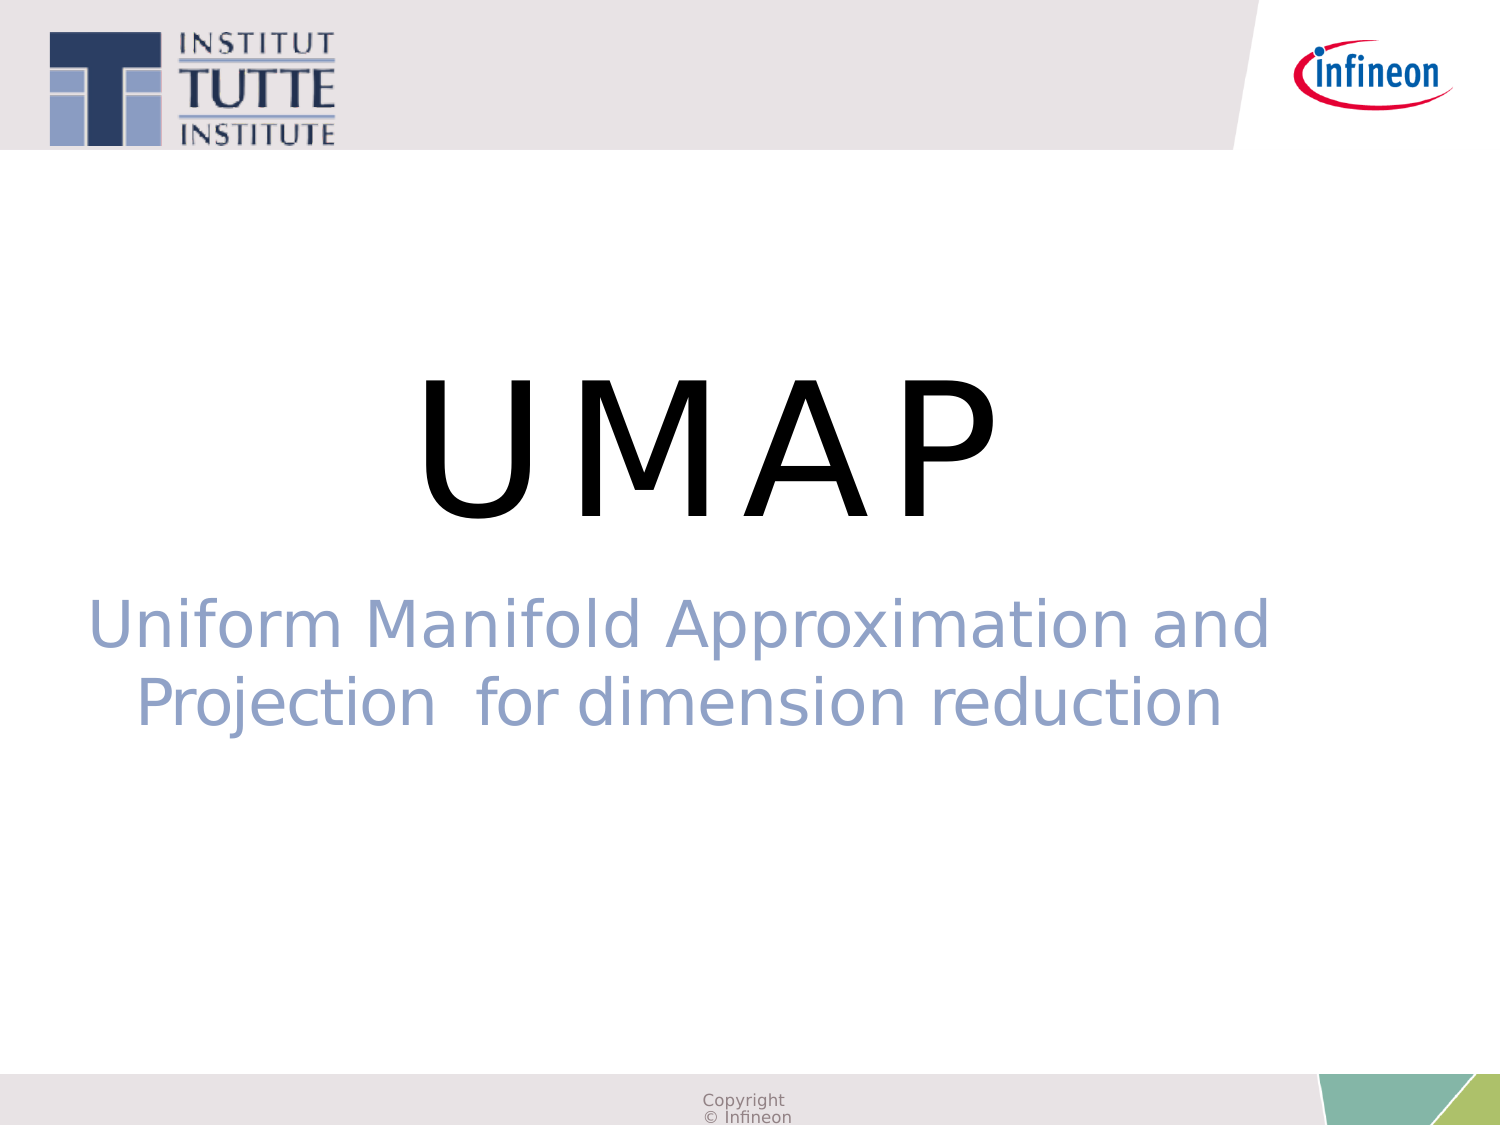

UMAP
Uniform Manifold Approximation and Projection  for dimension reduction
Copyright © Infineon Technologies AG 2019. All rights reserved.